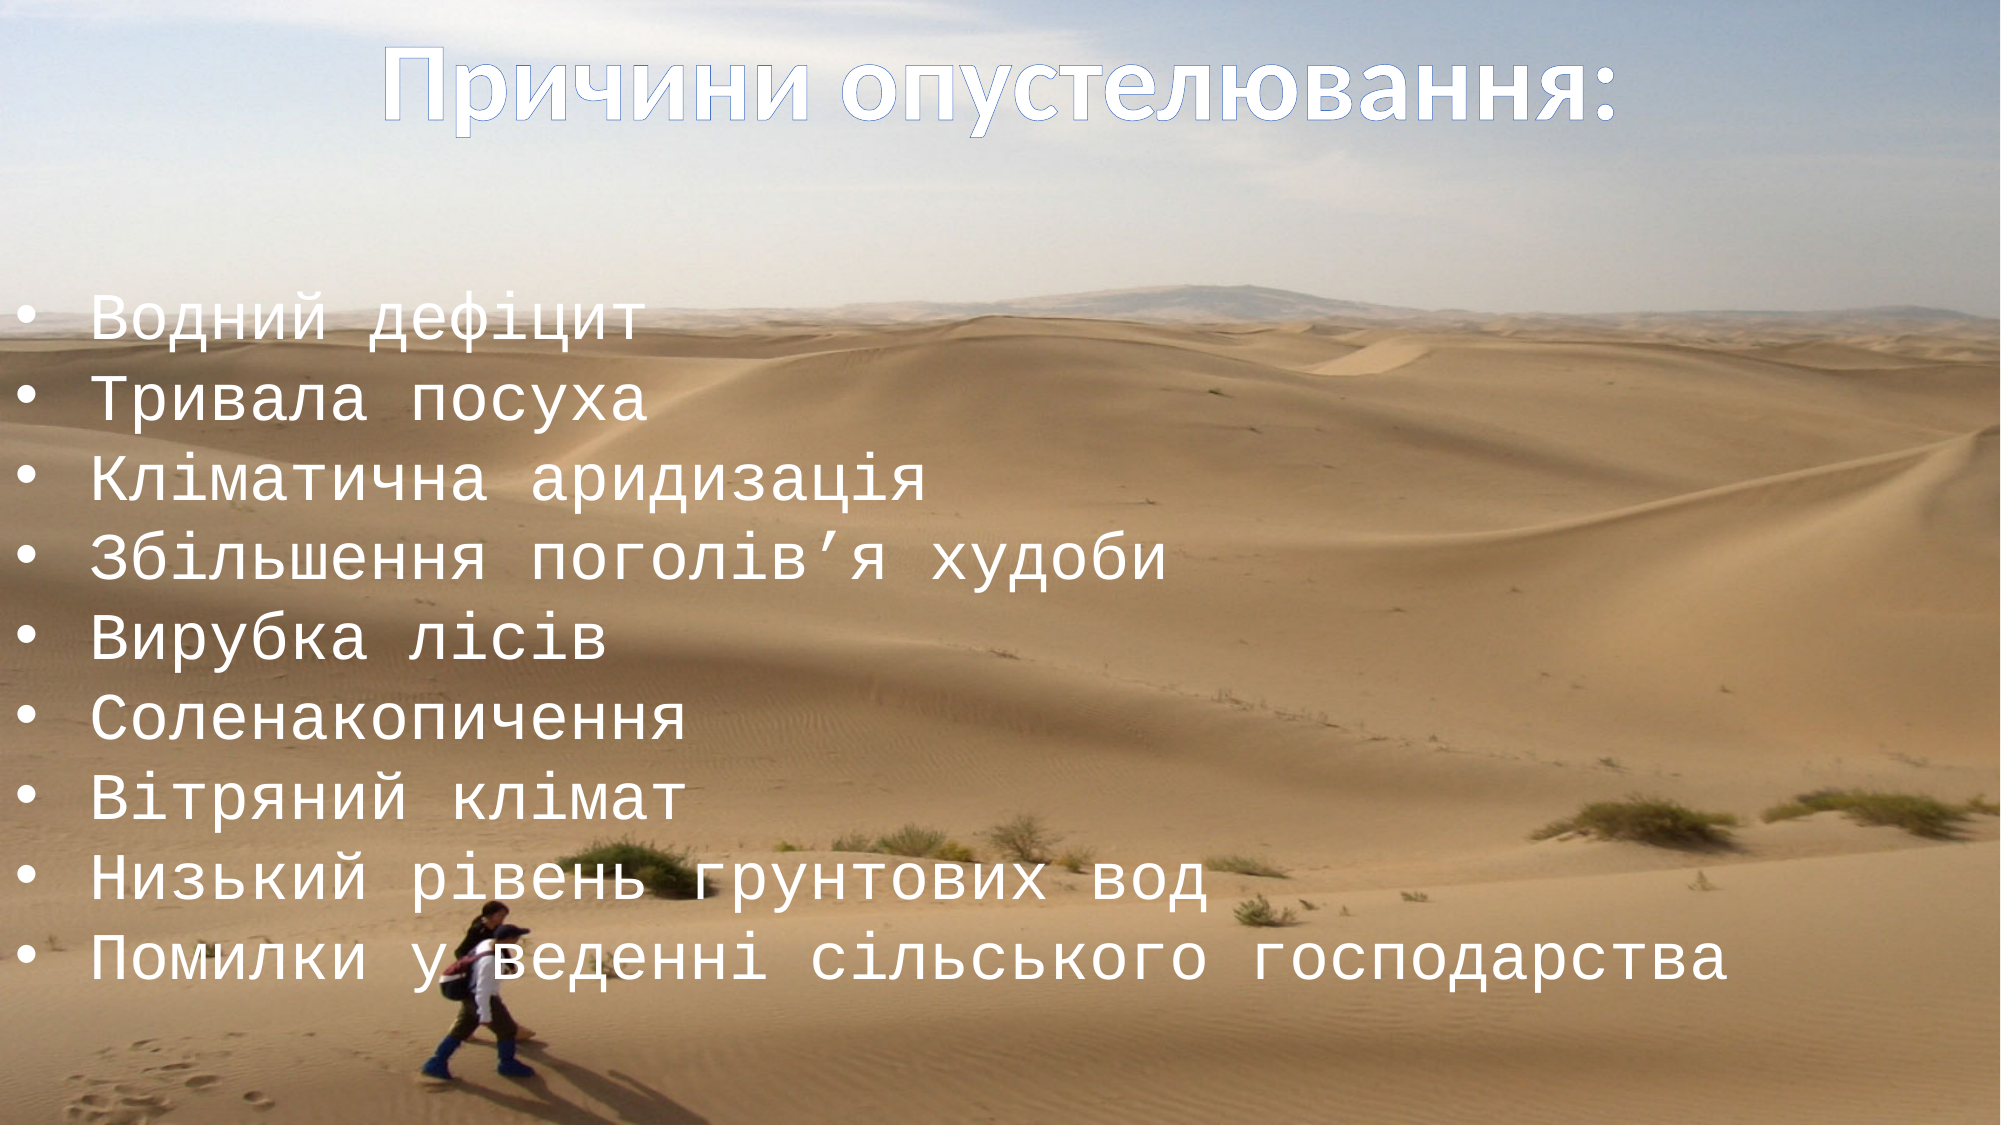

Причини опустелювання:
Водний дефіцит
Тривала посуха
Кліматична аридизація
Збільшення поголів’я худоби
Вирубка лісів
Соленакопичення
Вітряний клімат
Низький рівень грунтових вод
Помилки у веденні сільського господарства